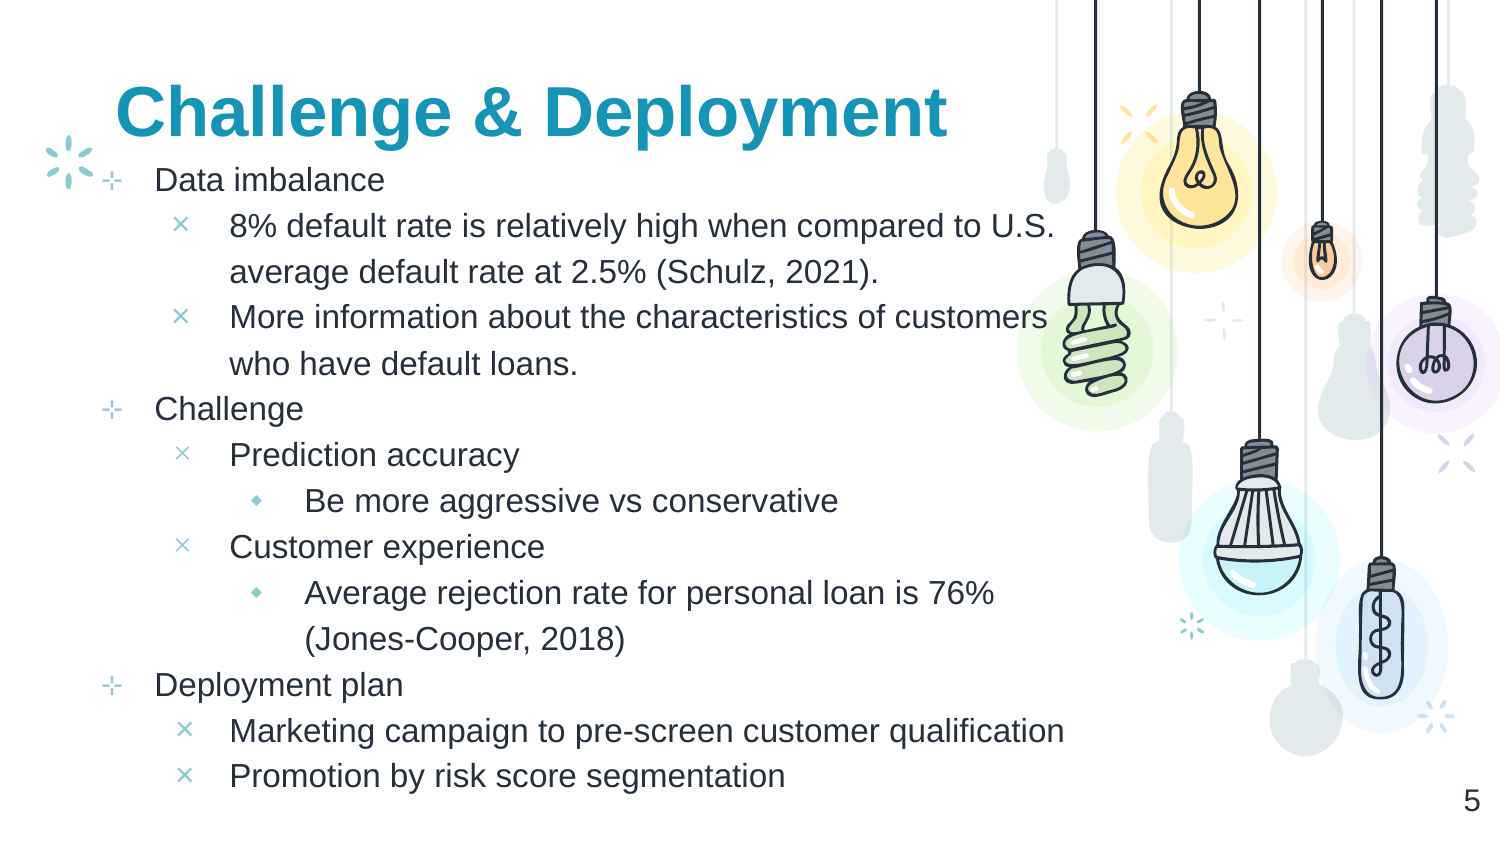

# Challenge & Deployment
Data imbalance
8% default rate is relatively high when compared to U.S. average default rate at 2.5% (Schulz, 2021).
More information about the characteristics of customers who have default loans.
Challenge
Prediction accuracy
Be more aggressive vs conservative
Customer experience
Average rejection rate for personal loan is 76% (Jones-Cooper, 2018)
Deployment plan
Marketing campaign to pre-screen customer qualification
Promotion by risk score segmentation
5